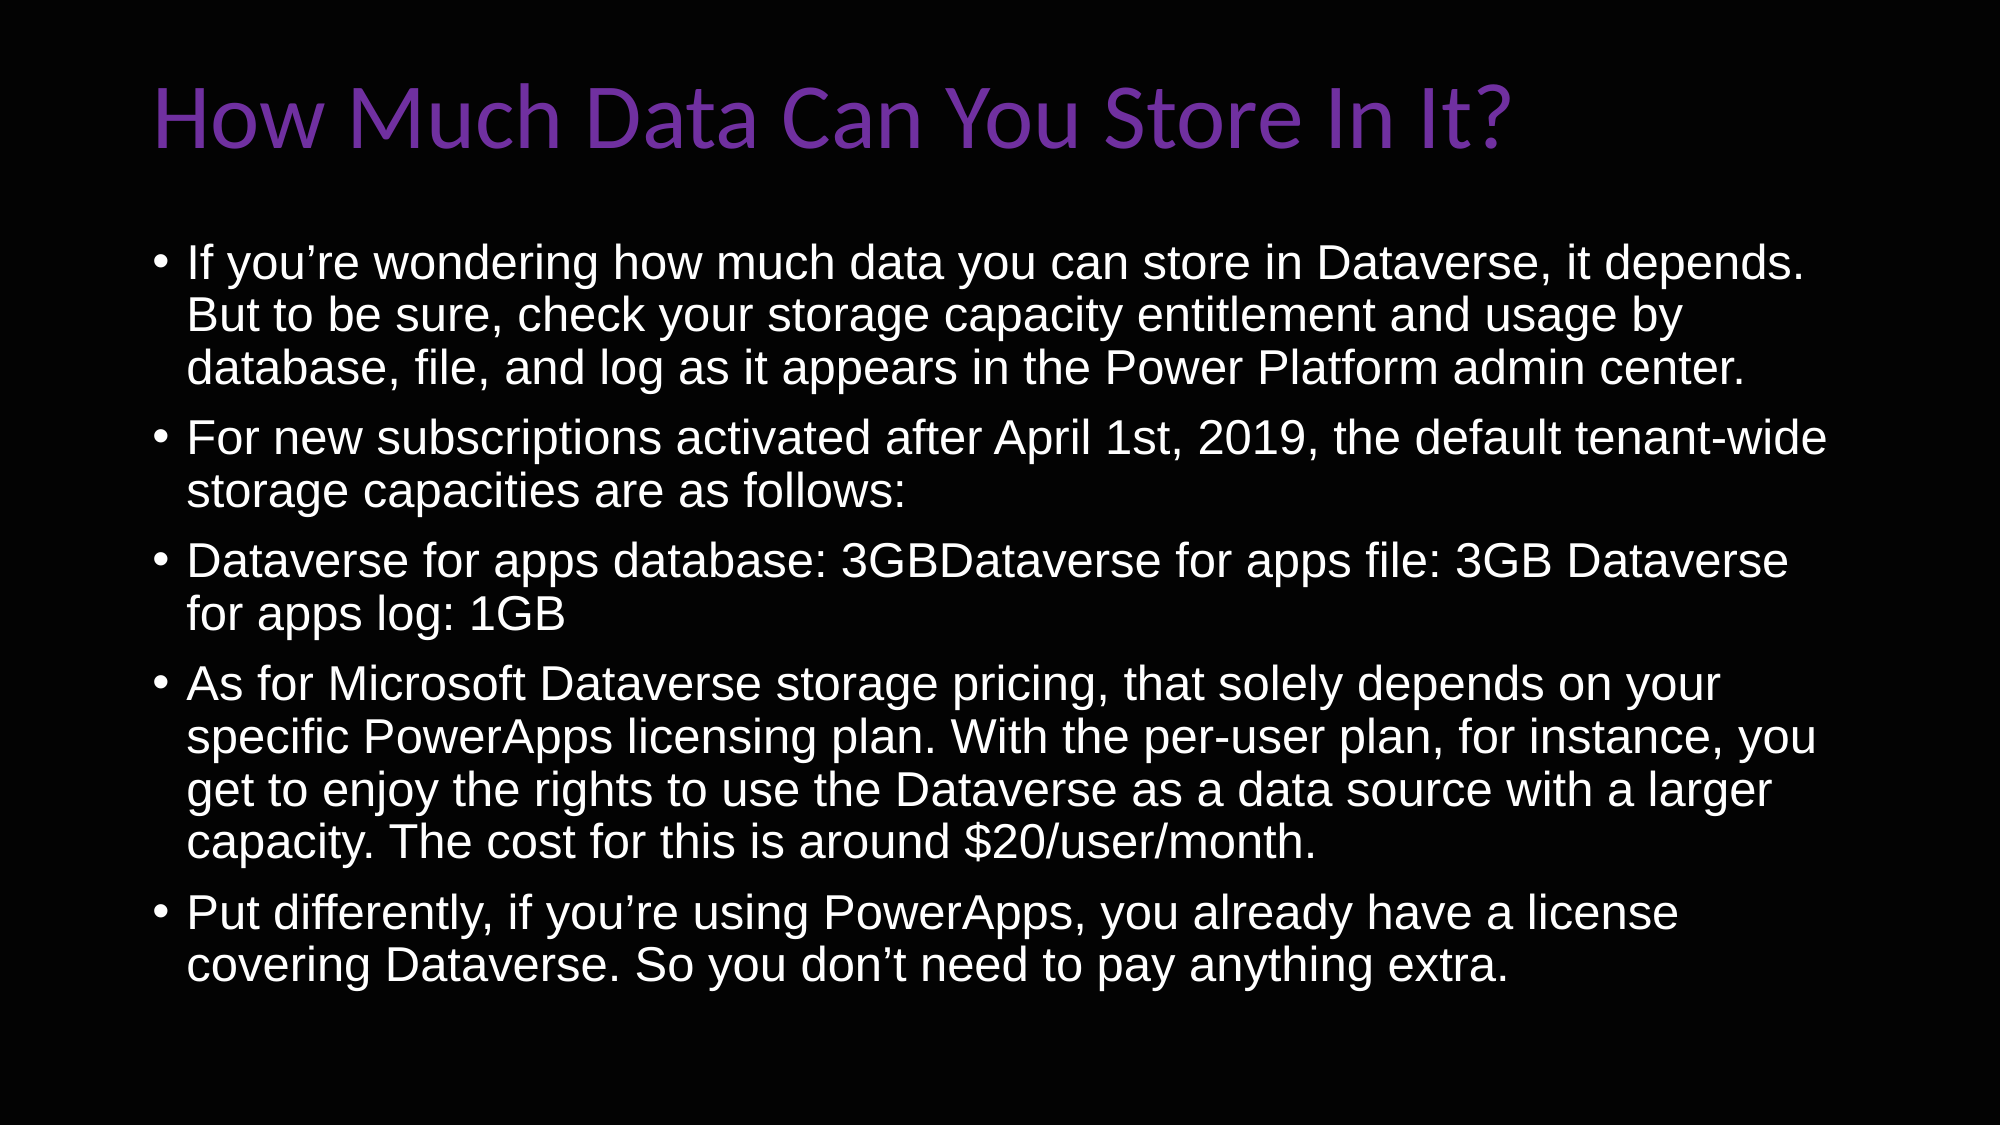

# How Much Data Can You Store In It?
If you’re wondering how much data you can store in Dataverse, it depends. But to be sure, check your storage capacity entitlement and usage by database, file, and log as it appears in the Power Platform admin center.
For new subscriptions activated after April 1st, 2019, the default tenant-wide storage capacities are as follows:
Dataverse for apps database: 3GBDataverse for apps file: 3GB Dataverse for apps log: 1GB
As for Microsoft Dataverse storage pricing, that solely depends on your specific PowerApps licensing plan. With the per-user plan, for instance, you get to enjoy the rights to use the Dataverse as a data source with a larger capacity. The cost for this is around $20/user/month.
Put differently, if you’re using PowerApps, you already have a license covering Dataverse. So you don’t need to pay anything extra.